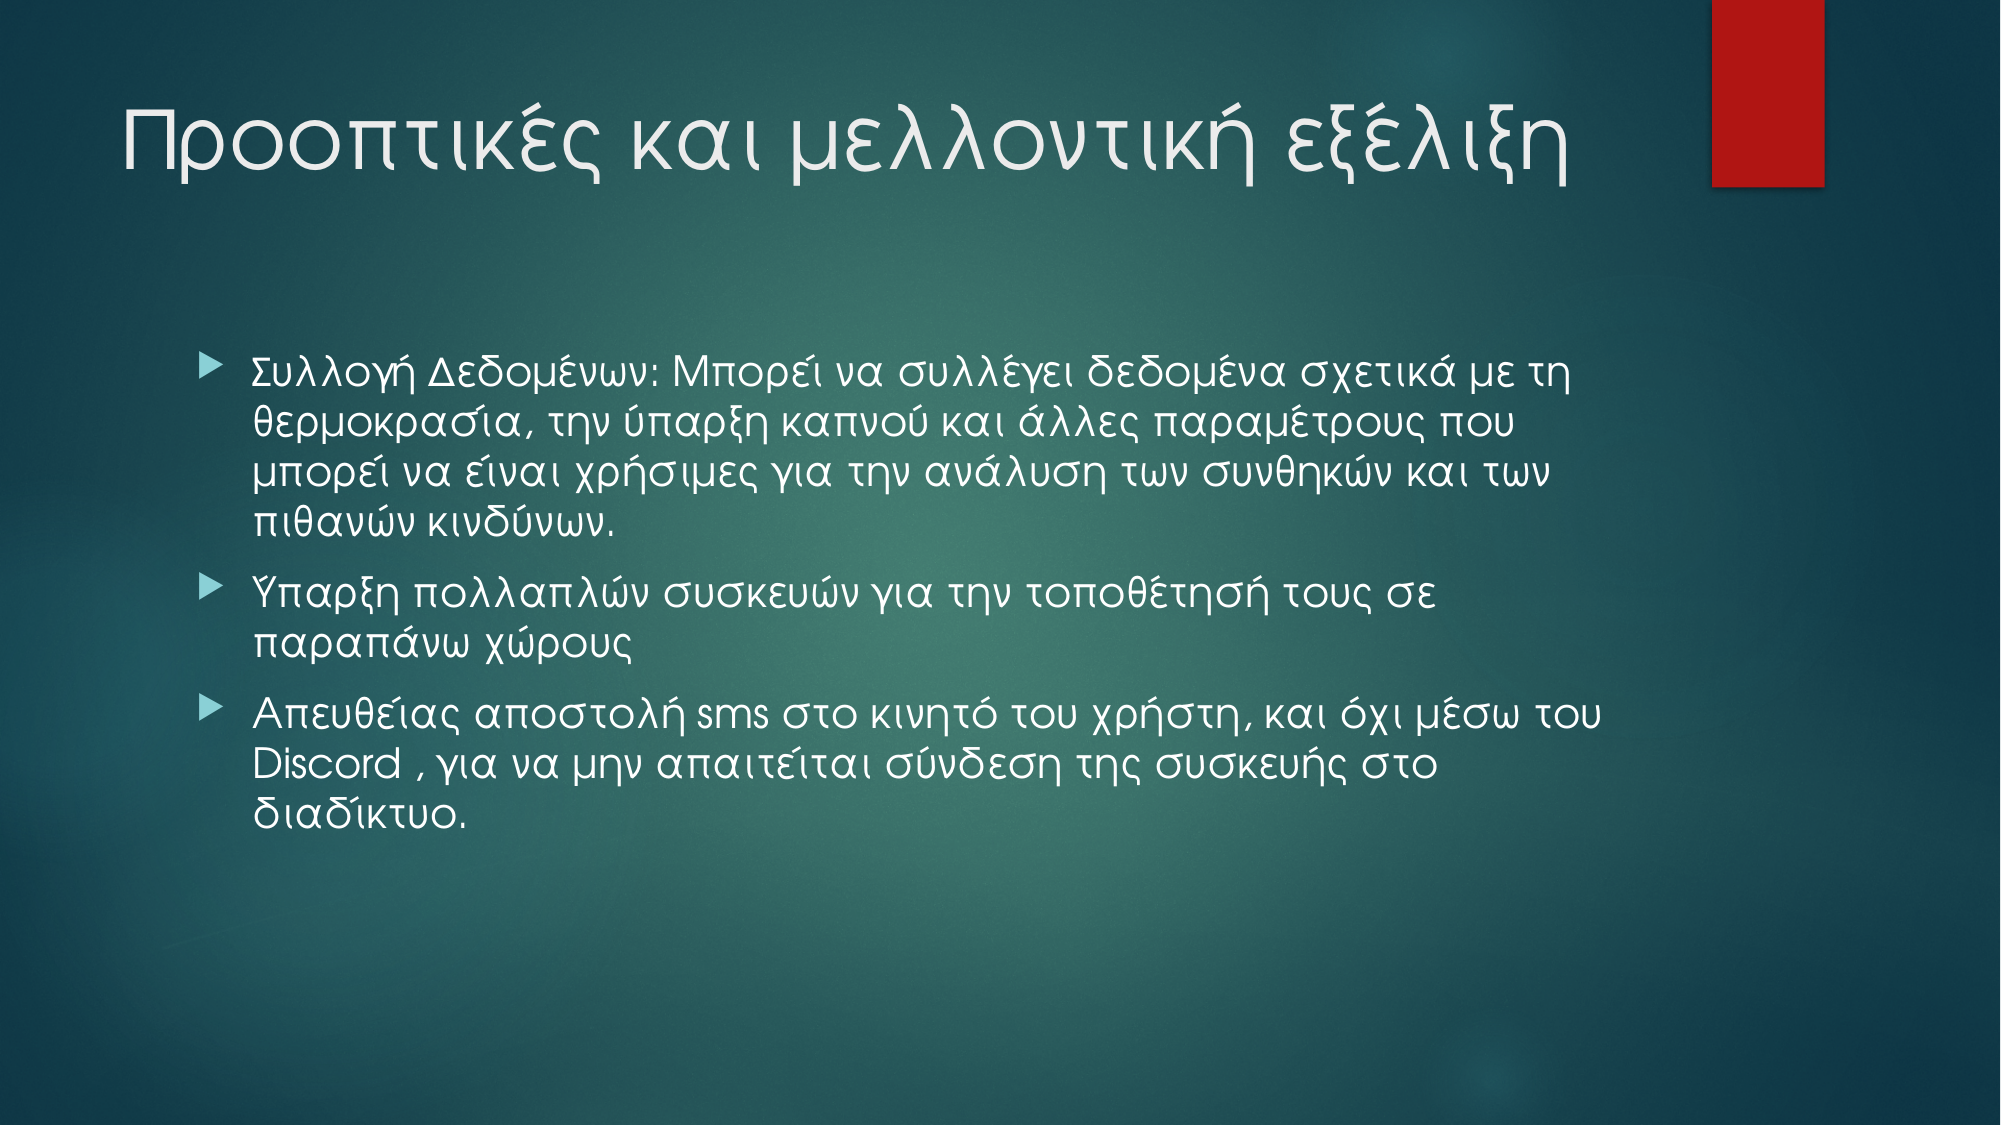

# Προοπτικές και μελλοντική εξέλιξη
Συλλογή Δεδομένων: Μπορεί να συλλέγει δεδομένα σχετικά με τη θερμοκρασία, την ύπαρξη καπνού και άλλες παραμέτρους που μπορεί να είναι χρήσιμες για την ανάλυση των συνθηκών και των πιθανών κινδύνων.
Ύπαρξη πολλαπλών συσκευών για την τοποθέτησή τους σε παραπάνω χώρους
Απευθείας αποστολή sms στο κινητό του χρήστη, και όχι μέσω του Discord , για να μην απαιτείται σύνδεση της συσκευής στο διαδίκτυο.